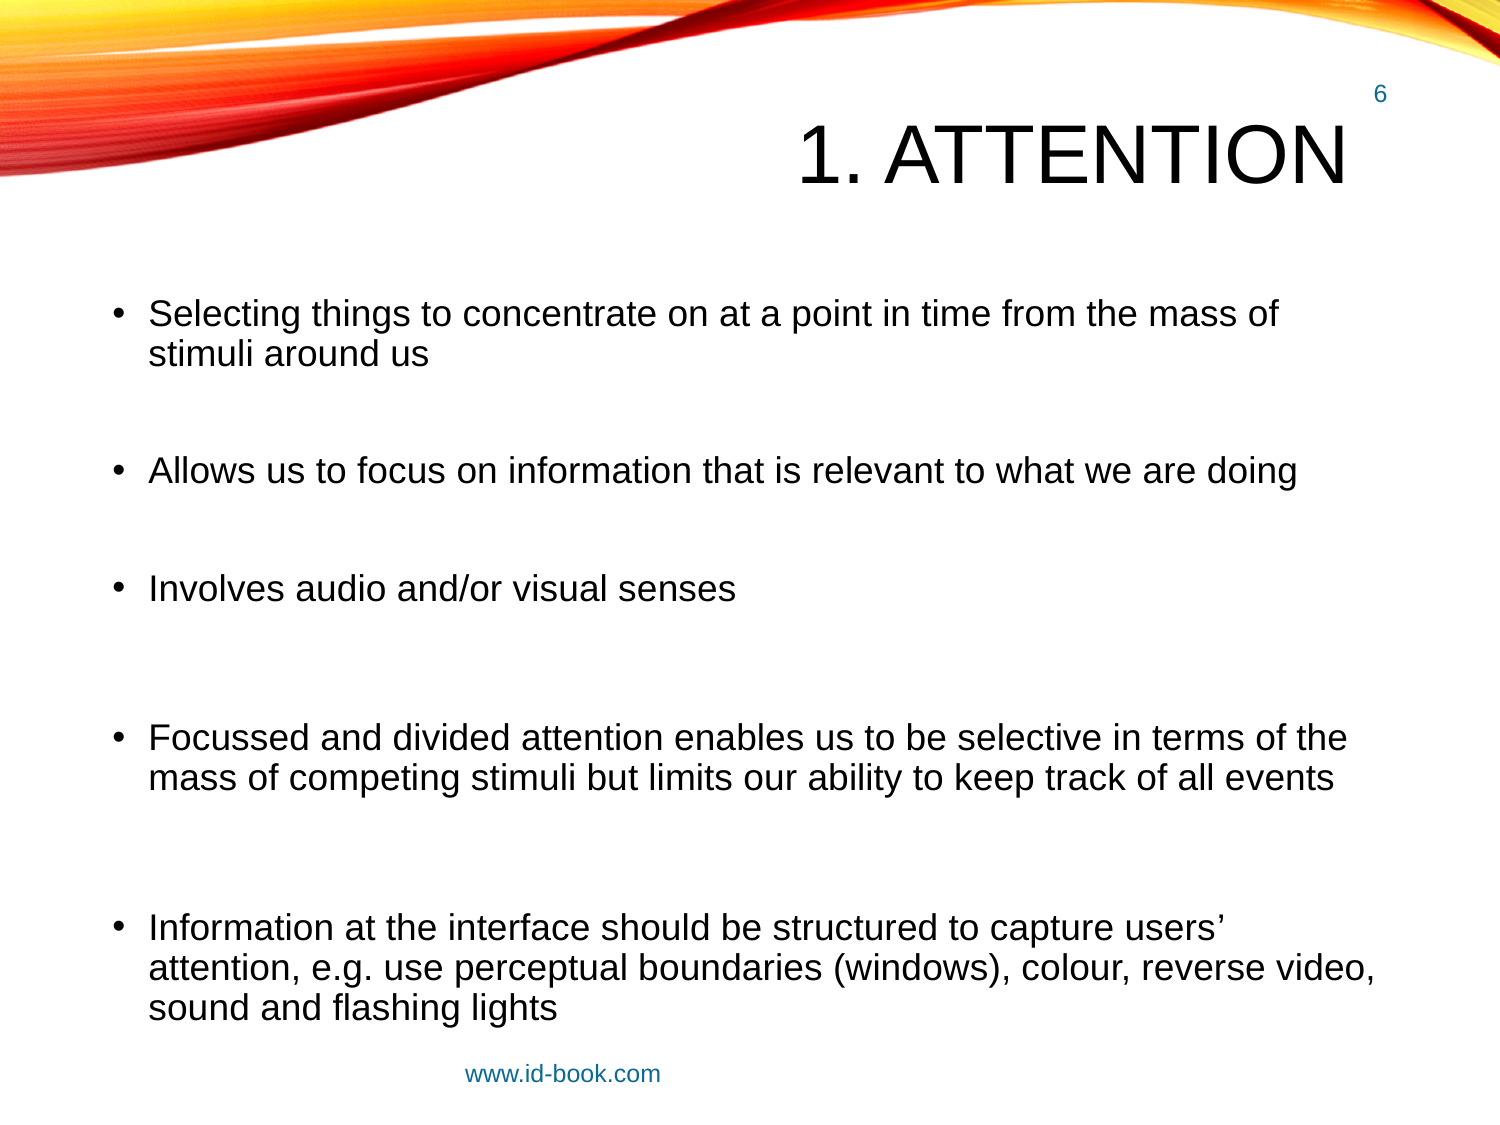

1. Attention
6
Selecting things to concentrate on at a point in time from the mass of stimuli around us

Allows us to focus on information that is relevant to what we are doing

Involves audio and/or visual senses

Focussed and divided attention enables us to be selective in terms of the mass of competing stimuli but limits our ability to keep track of all events

Information at the interface should be structured to capture users’ attention, e.g. use perceptual boundaries (windows), colour, reverse video, sound and flashing lights
www.id-book.com